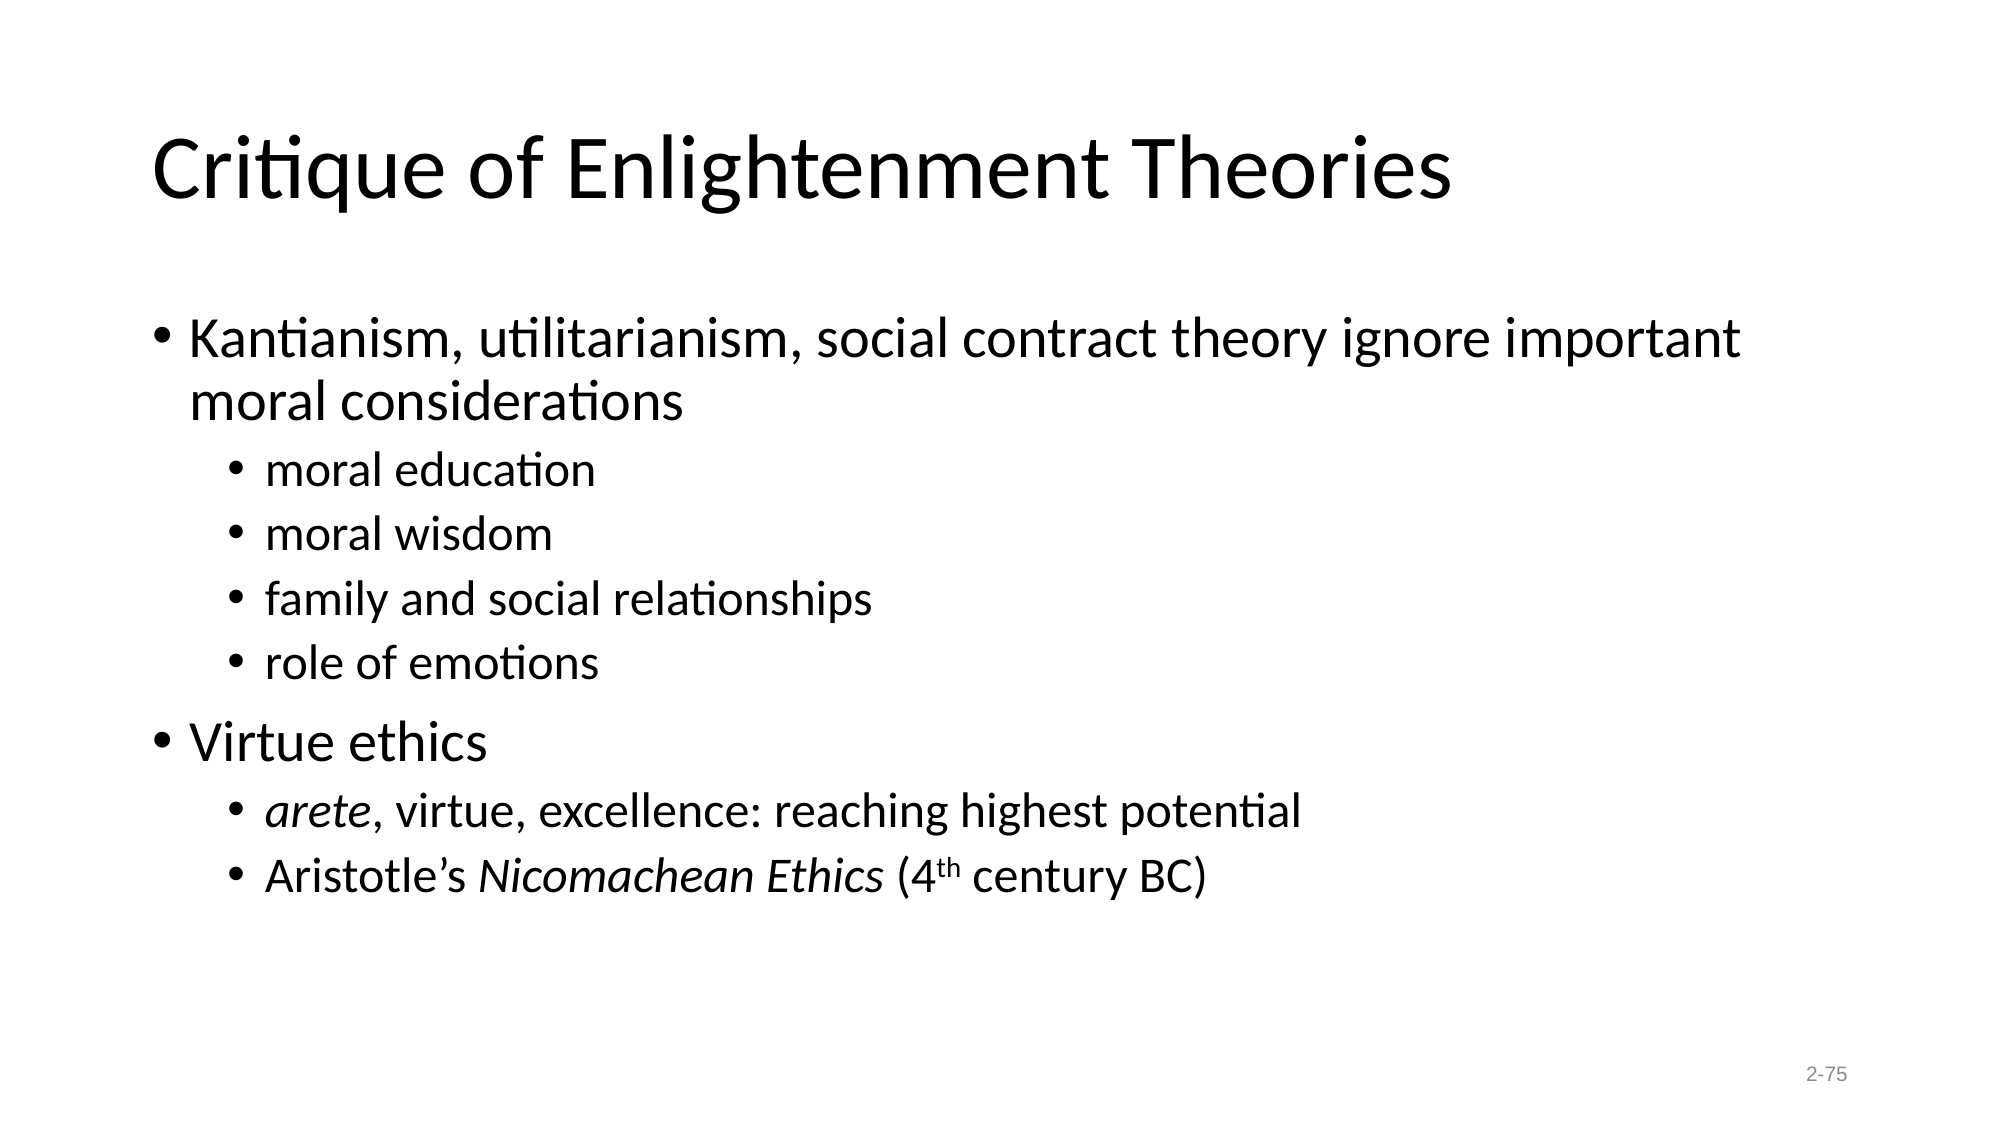

# Critique of Enlightenment Theories
Kantianism, utilitarianism, social contract theory ignore important moral considerations
moral education
moral wisdom
family and social relationships
role of emotions
Virtue ethics
arete, virtue, excellence: reaching highest potential
Aristotle’s Nicomachean Ethics (4th century BC)
2-75